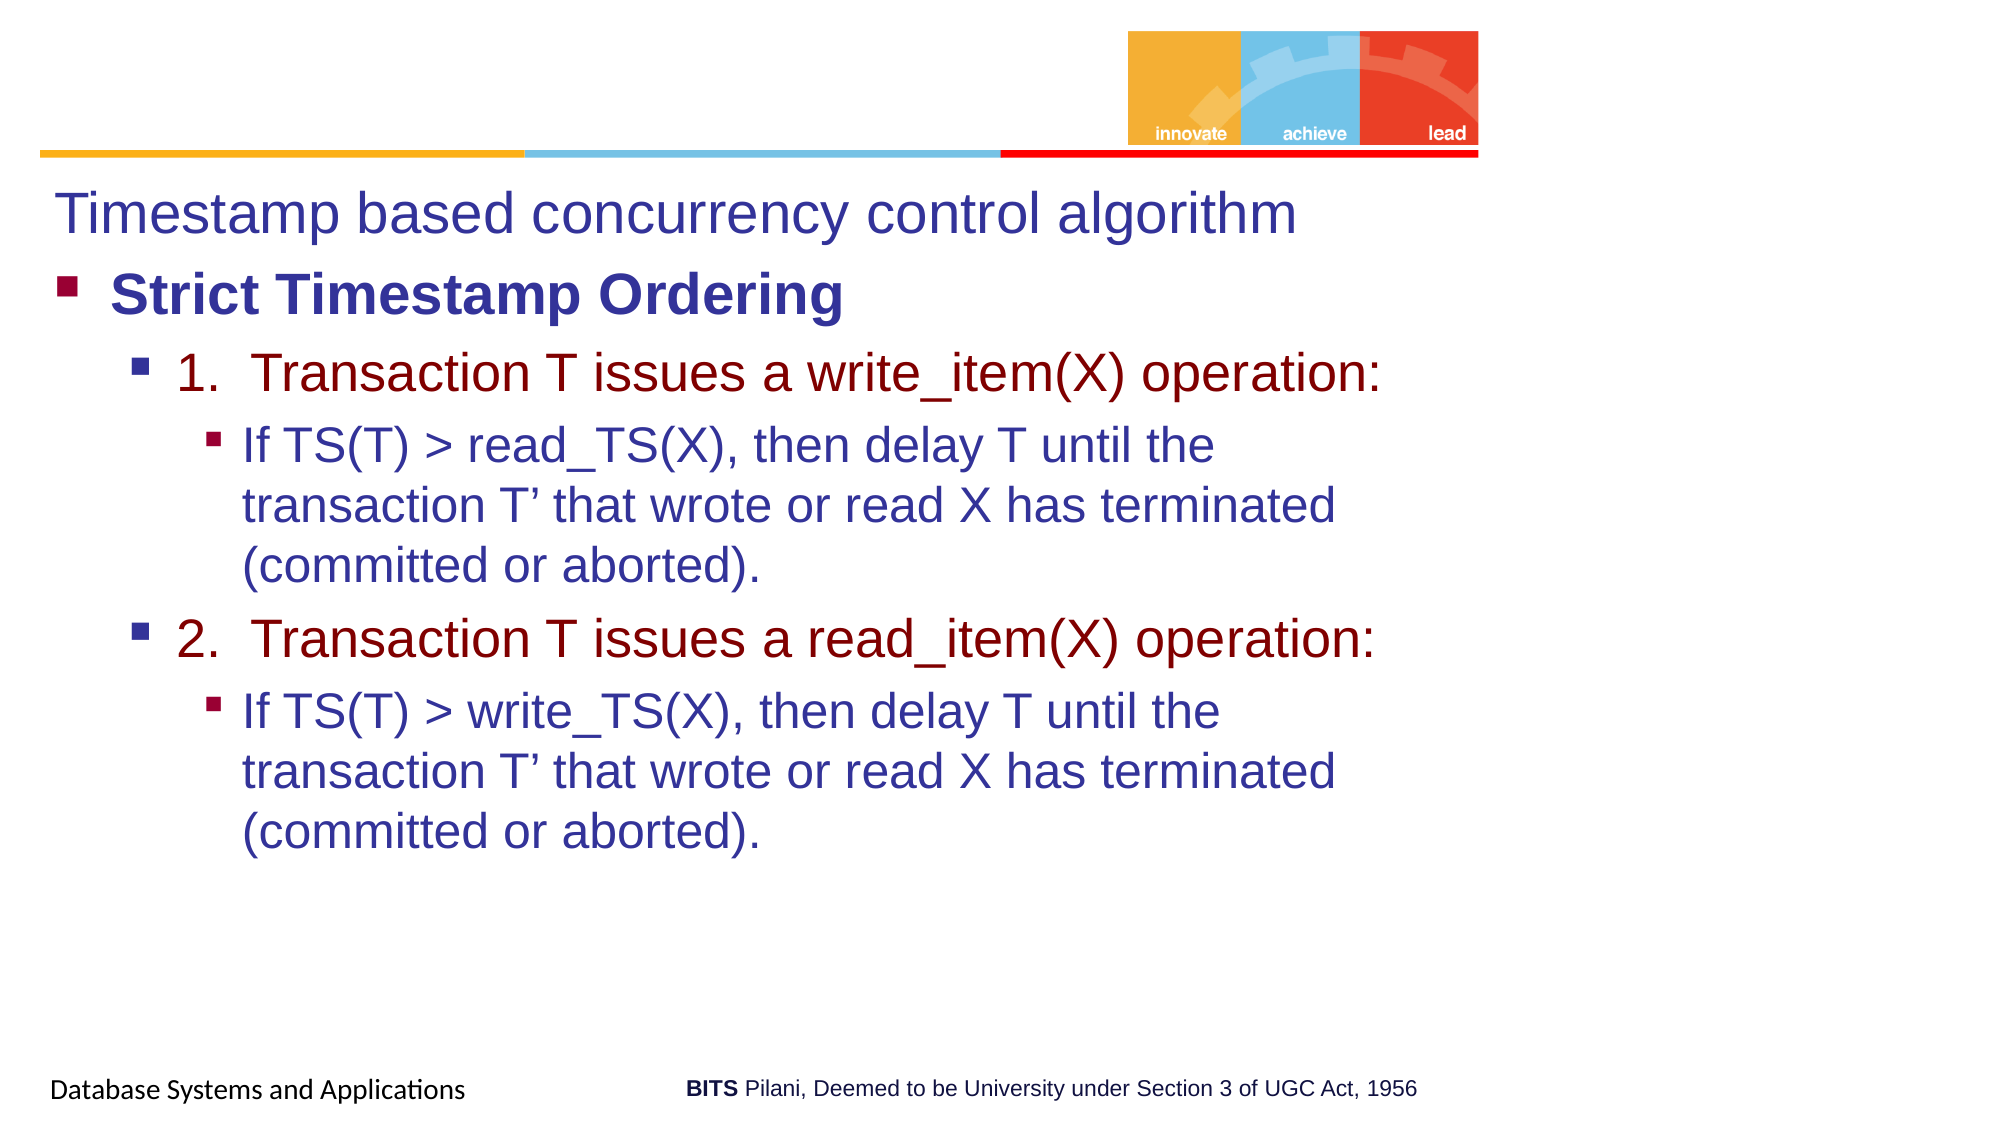

Timestamp based concurrency control algorithm
Strict Timestamp Ordering
1.  Transaction T issues a write_item(X) operation:
If TS(T) > read_TS(X), then delay T until the transaction T’ that wrote or read X has terminated (committed or aborted).
2.  Transaction T issues a read_item(X) operation:
If TS(T) > write_TS(X), then delay T until the transaction T’ that wrote or read X has terminated (committed or aborted).